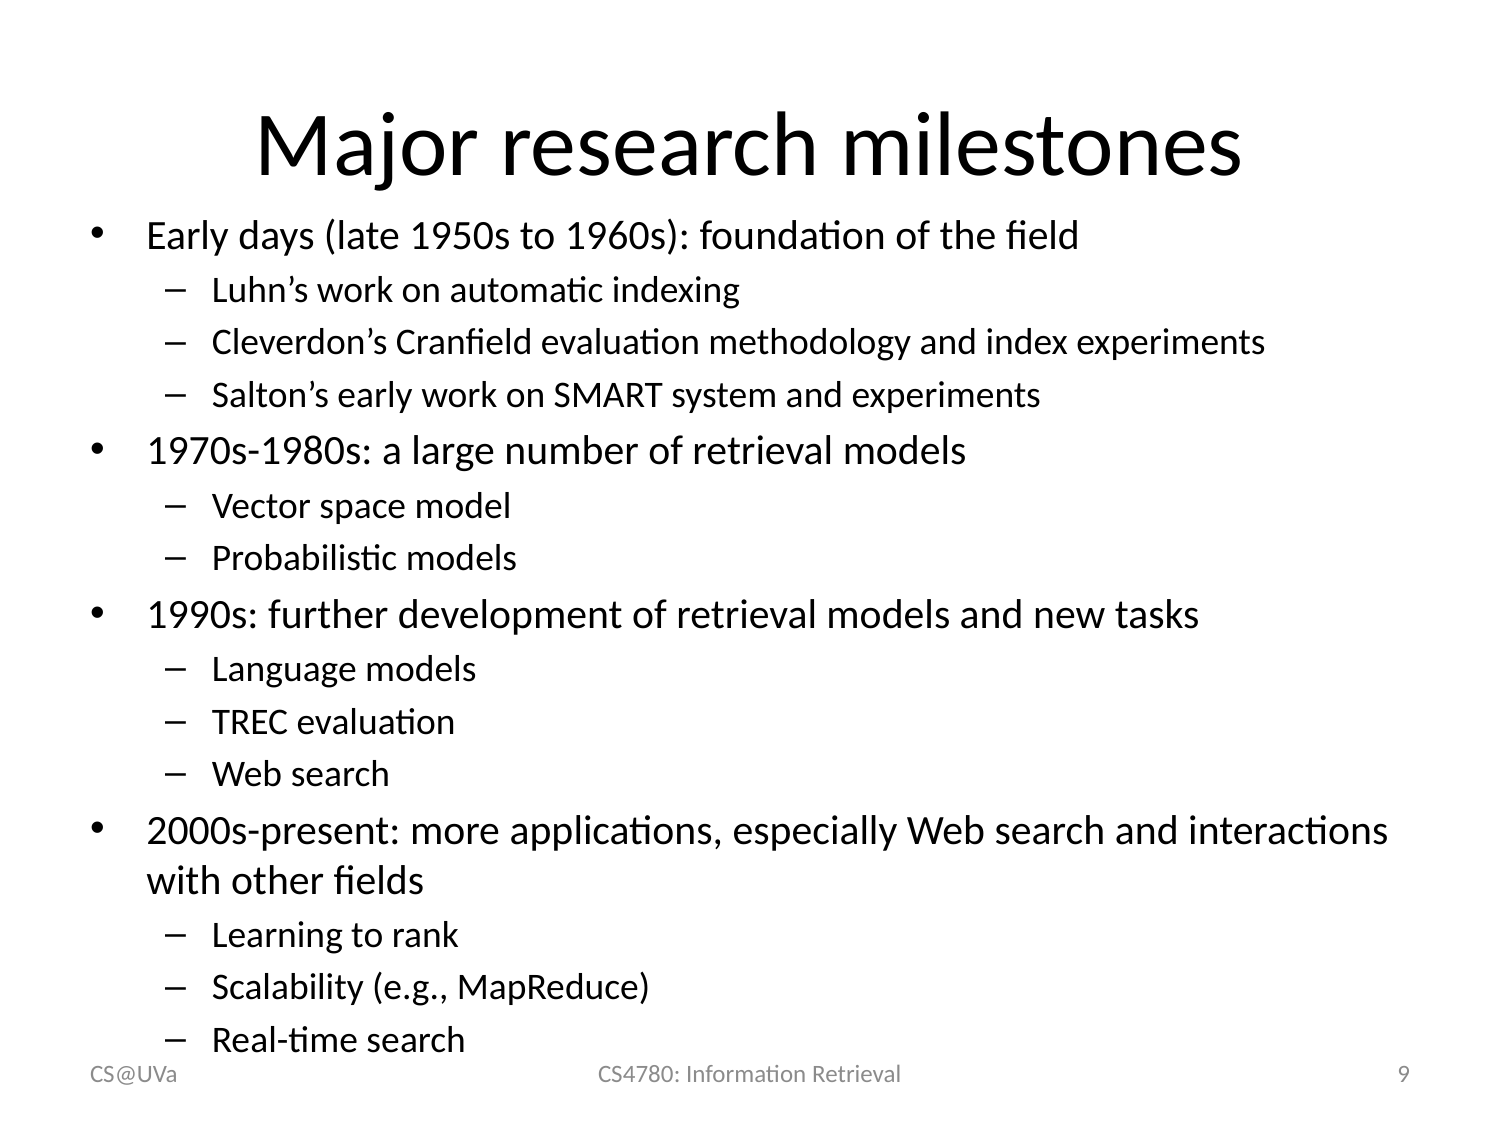

# Major research milestones
Early days (late 1950s to 1960s): foundation of the field
Luhn’s work on automatic indexing
Cleverdon’s Cranfield evaluation methodology and index experiments
Salton’s early work on SMART system and experiments
1970s-1980s: a large number of retrieval models
Vector space model
Probabilistic models
1990s: further development of retrieval models and new tasks
Language models
TREC evaluation
Web search
2000s-present: more applications, especially Web search and interactions with other fields
Learning to rank
Scalability (e.g., MapReduce)
Real-time search
CS@UVa
CS4780: Information Retrieval
9